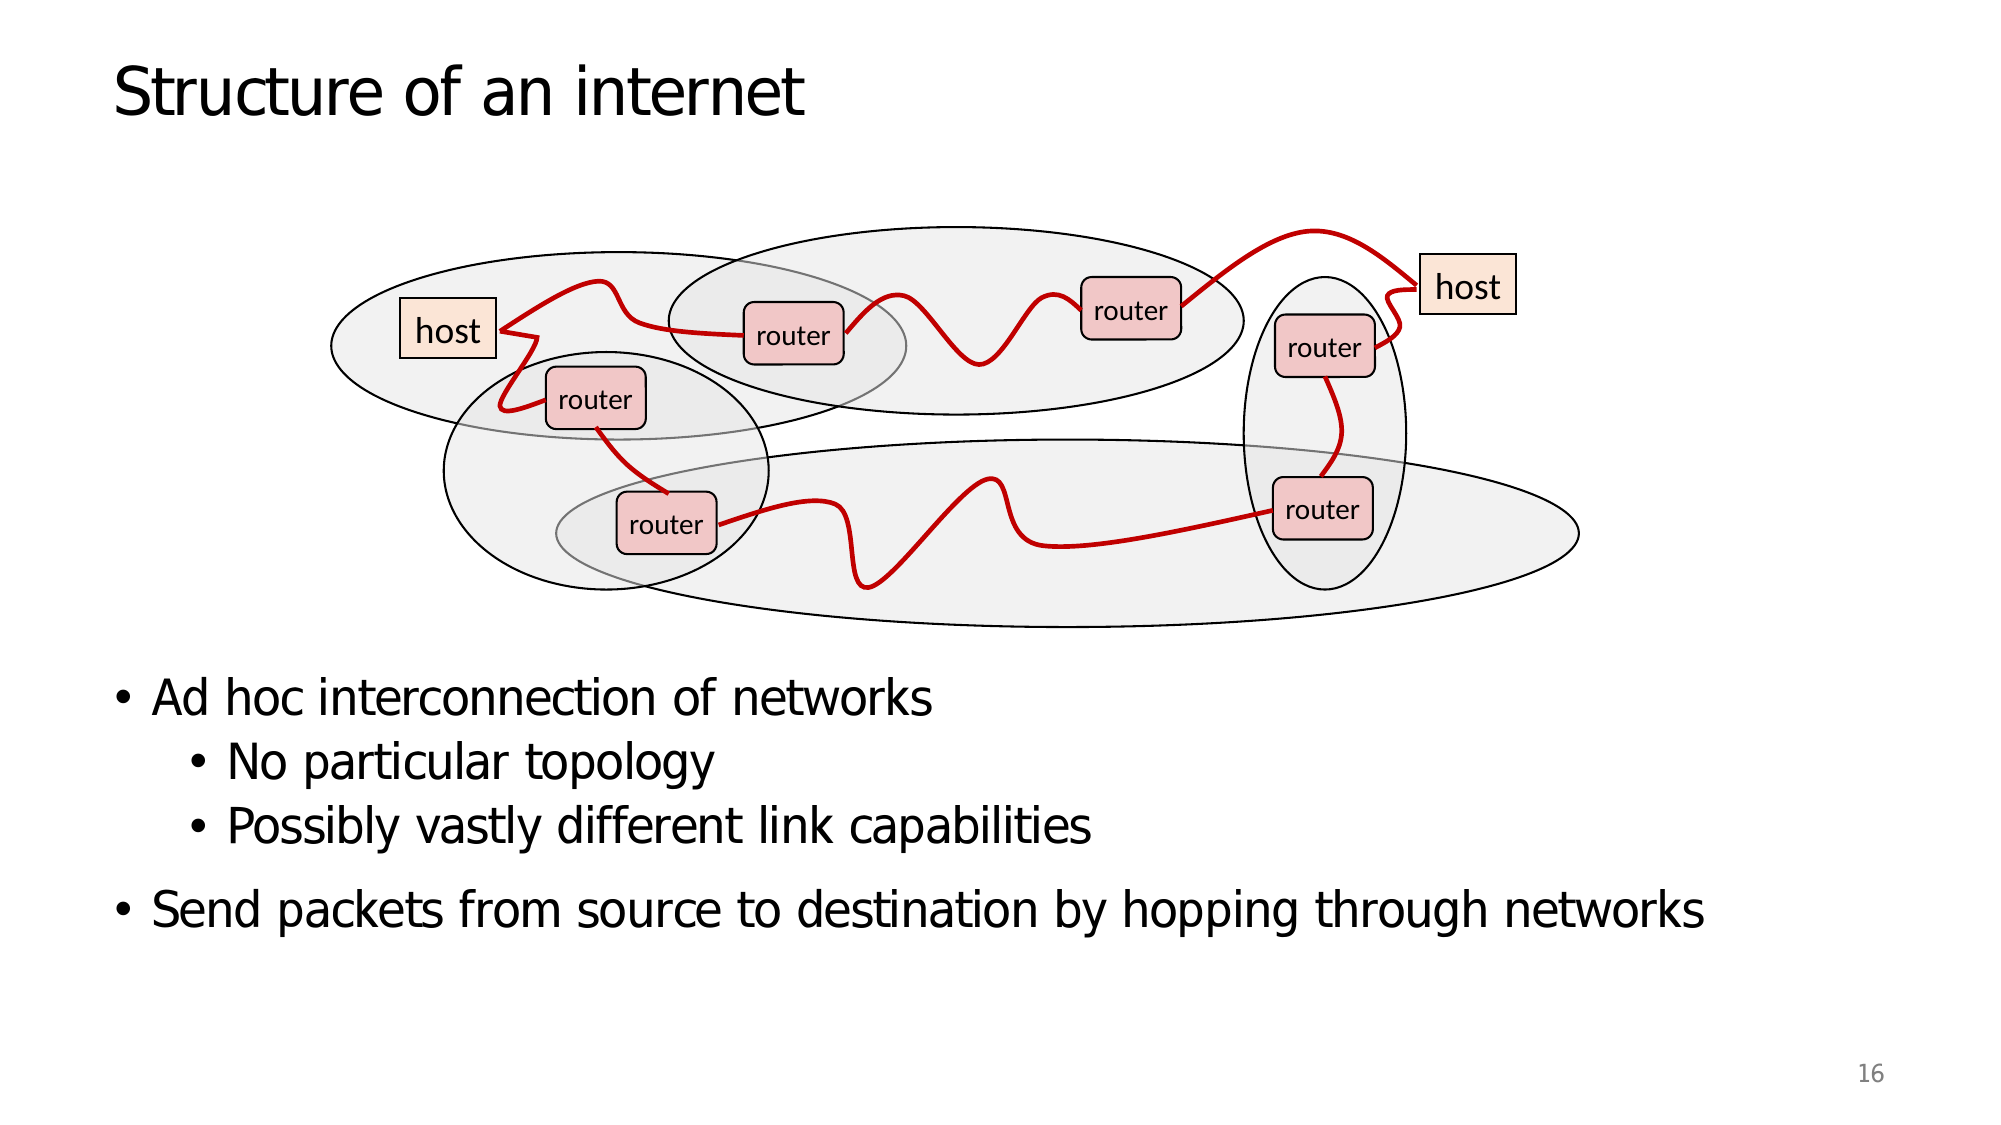

# Structure of an internet

host
router

host
router
router

router

router
router
Ad hoc interconnection of networks
No particular topology
Possibly vastly different link capabilities
Send packets from source to destination by hopping through networks
16